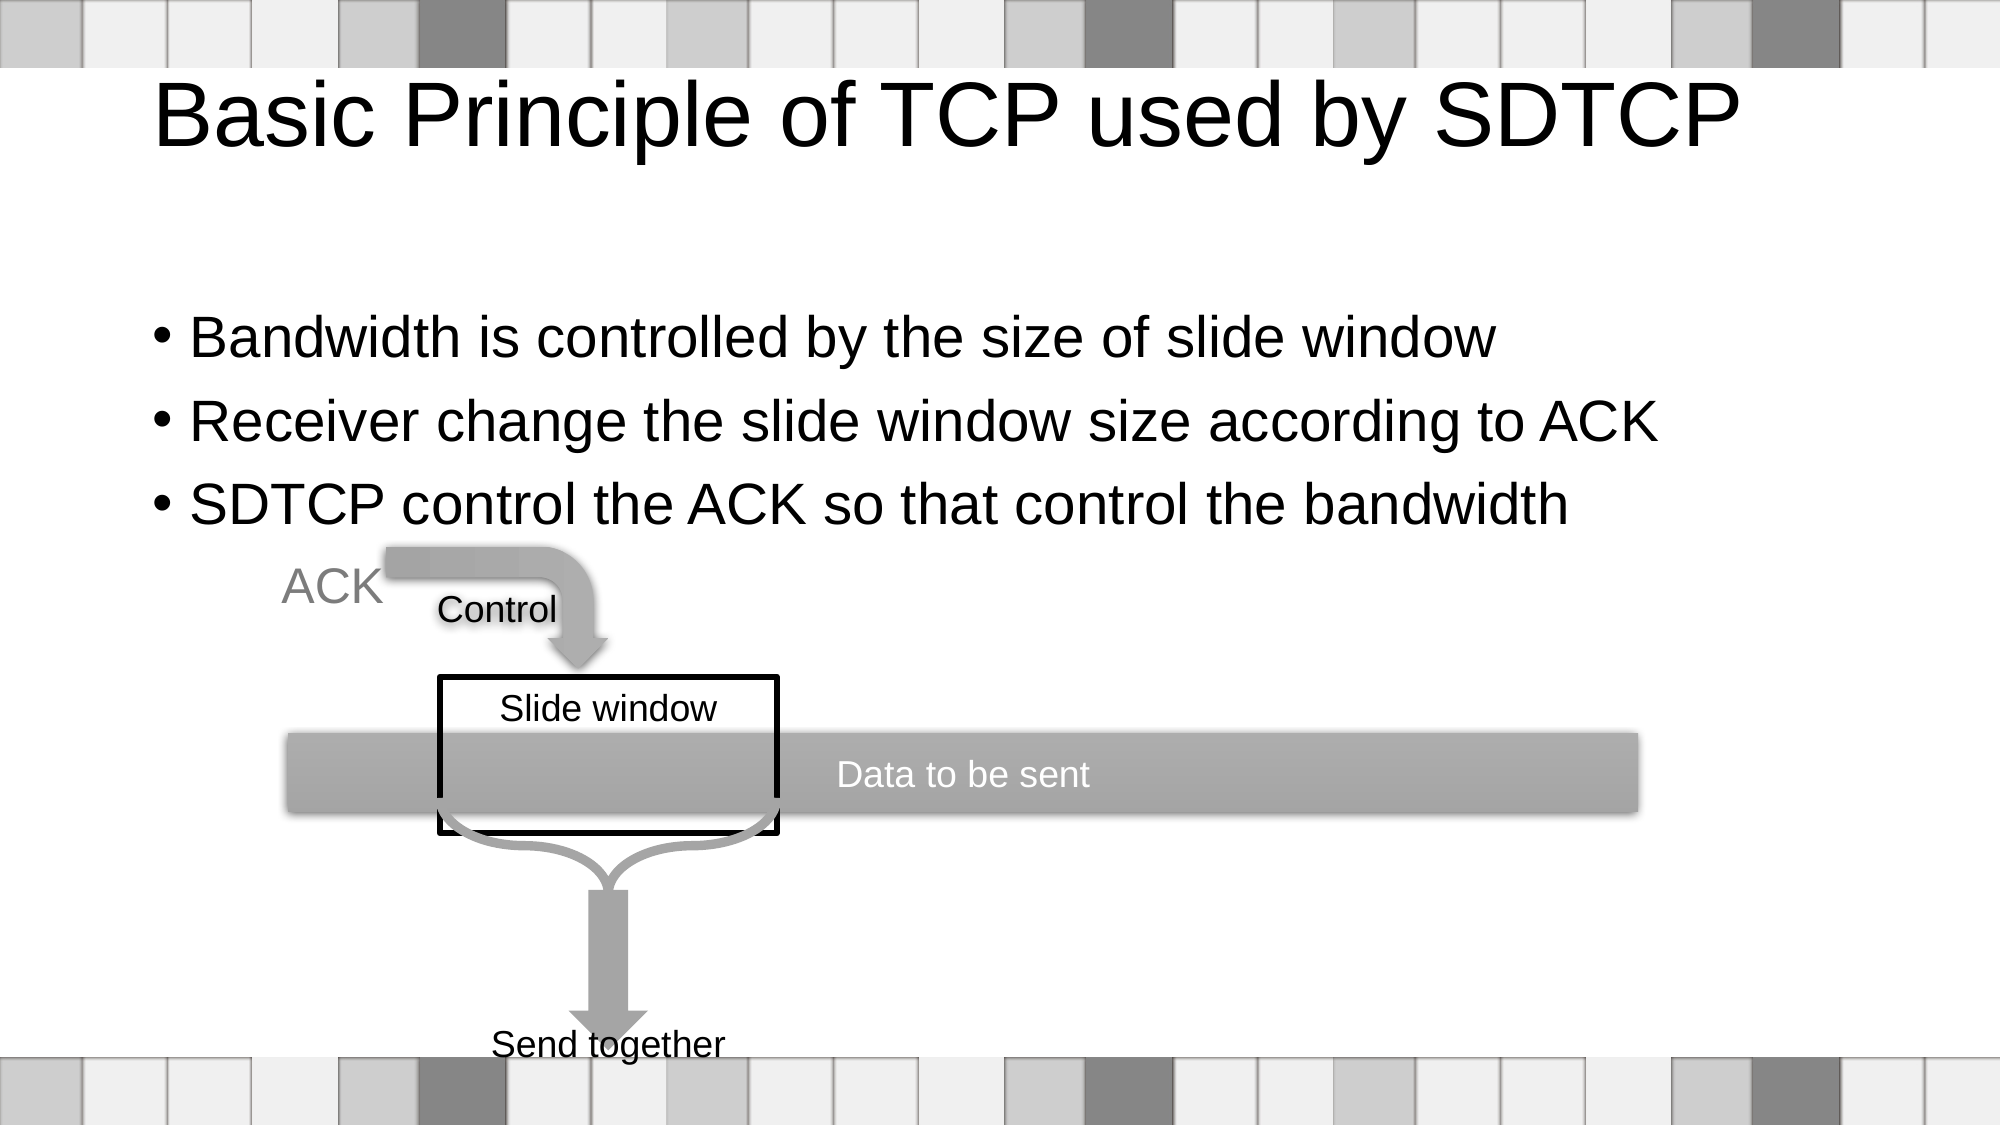

# Basic Principle of TCP used by SDTCP
Bandwidth is controlled by the size of slide window
Receiver change the slide window size according to ACK
SDTCP control the ACK so that control the bandwidth
Control
ACK
Slide window

Data to be sent

Send together